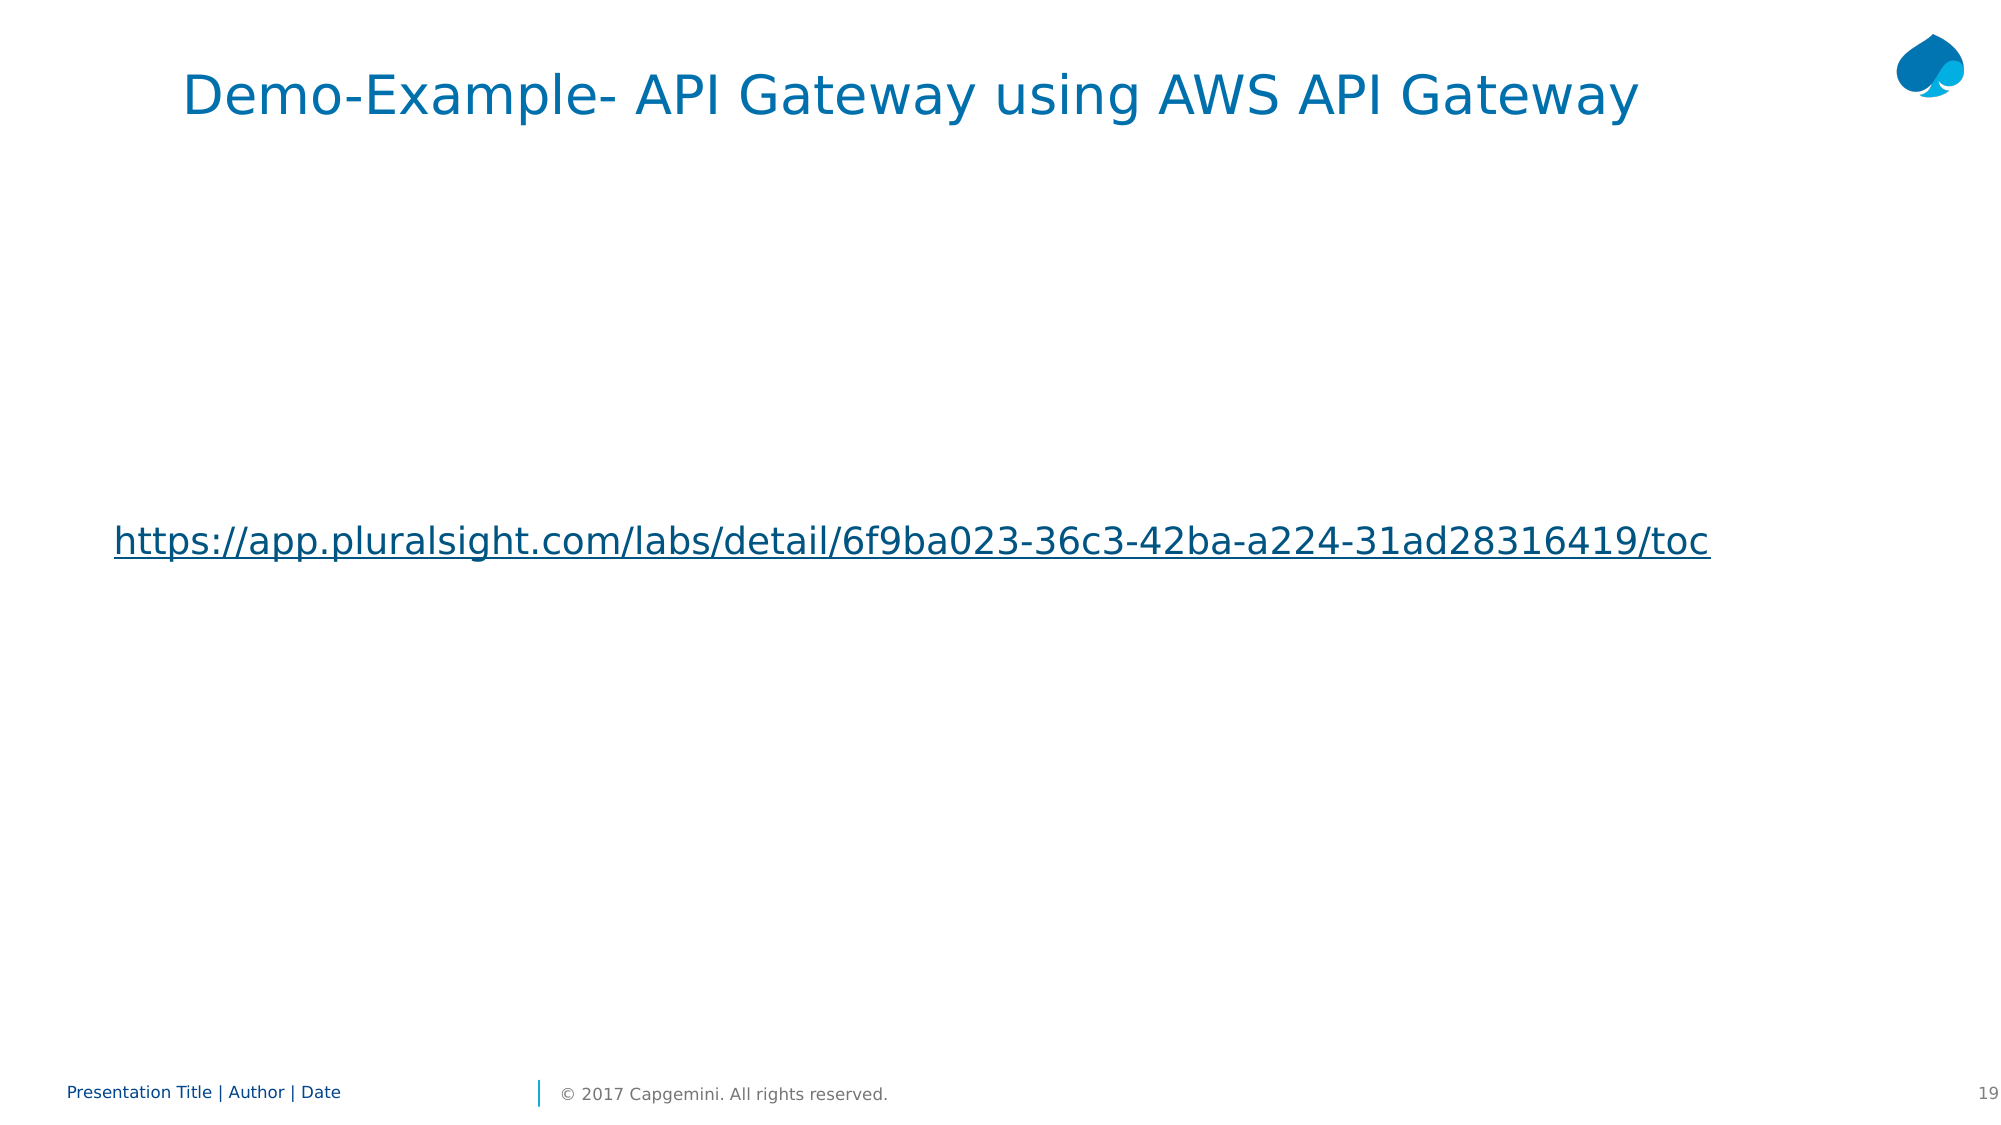

Demo-Example- API Gateway using AWS API Gateway
https://app.pluralsight.com/labs/detail/6f9ba023-36c3-42ba-a224-31ad28316419/toc